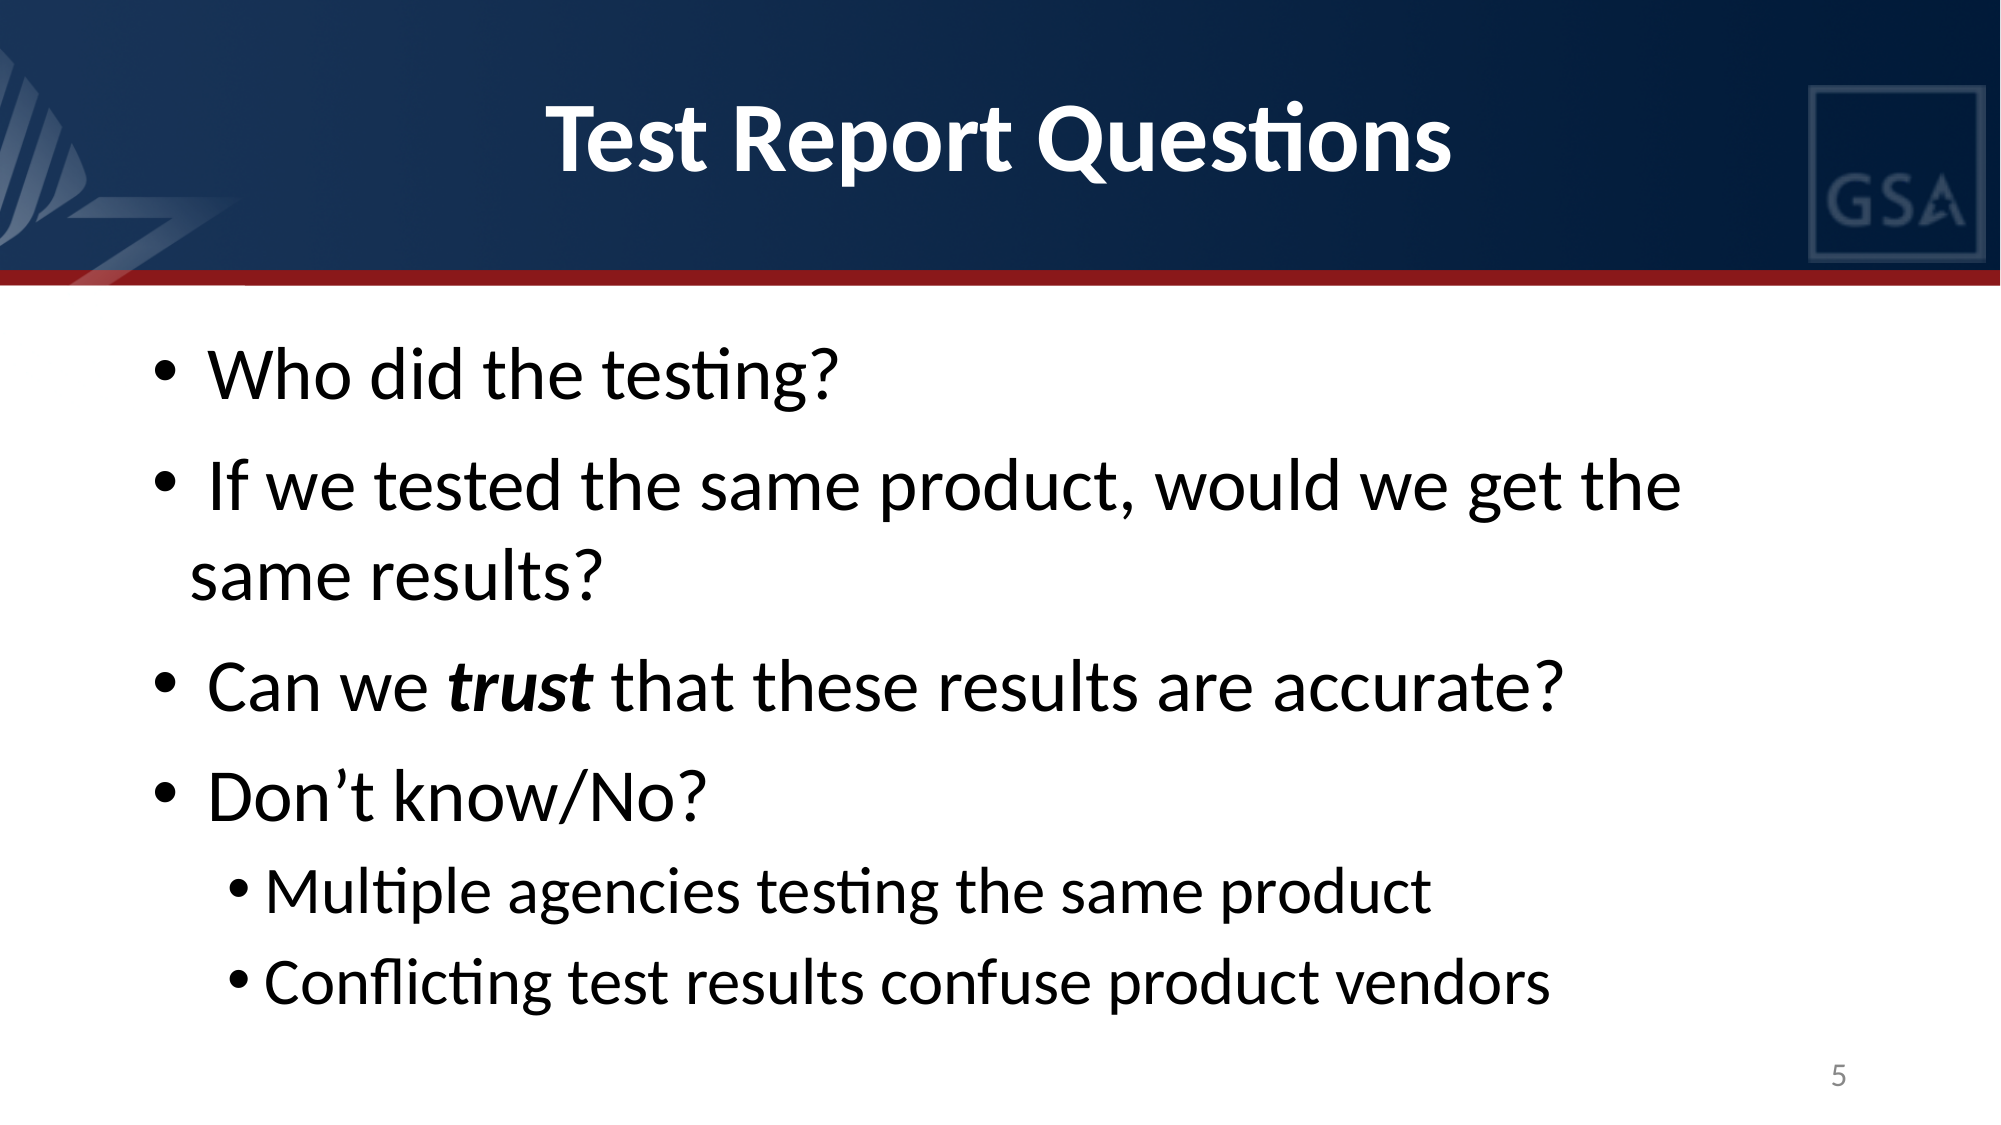

# Test Report Questions
 Who did the testing?
 If we tested the same product, would we get the same results?
 Can we trust that these results are accurate?
 Don’t know/No?
Multiple agencies testing the same product
Conflicting test results confuse product vendors
5